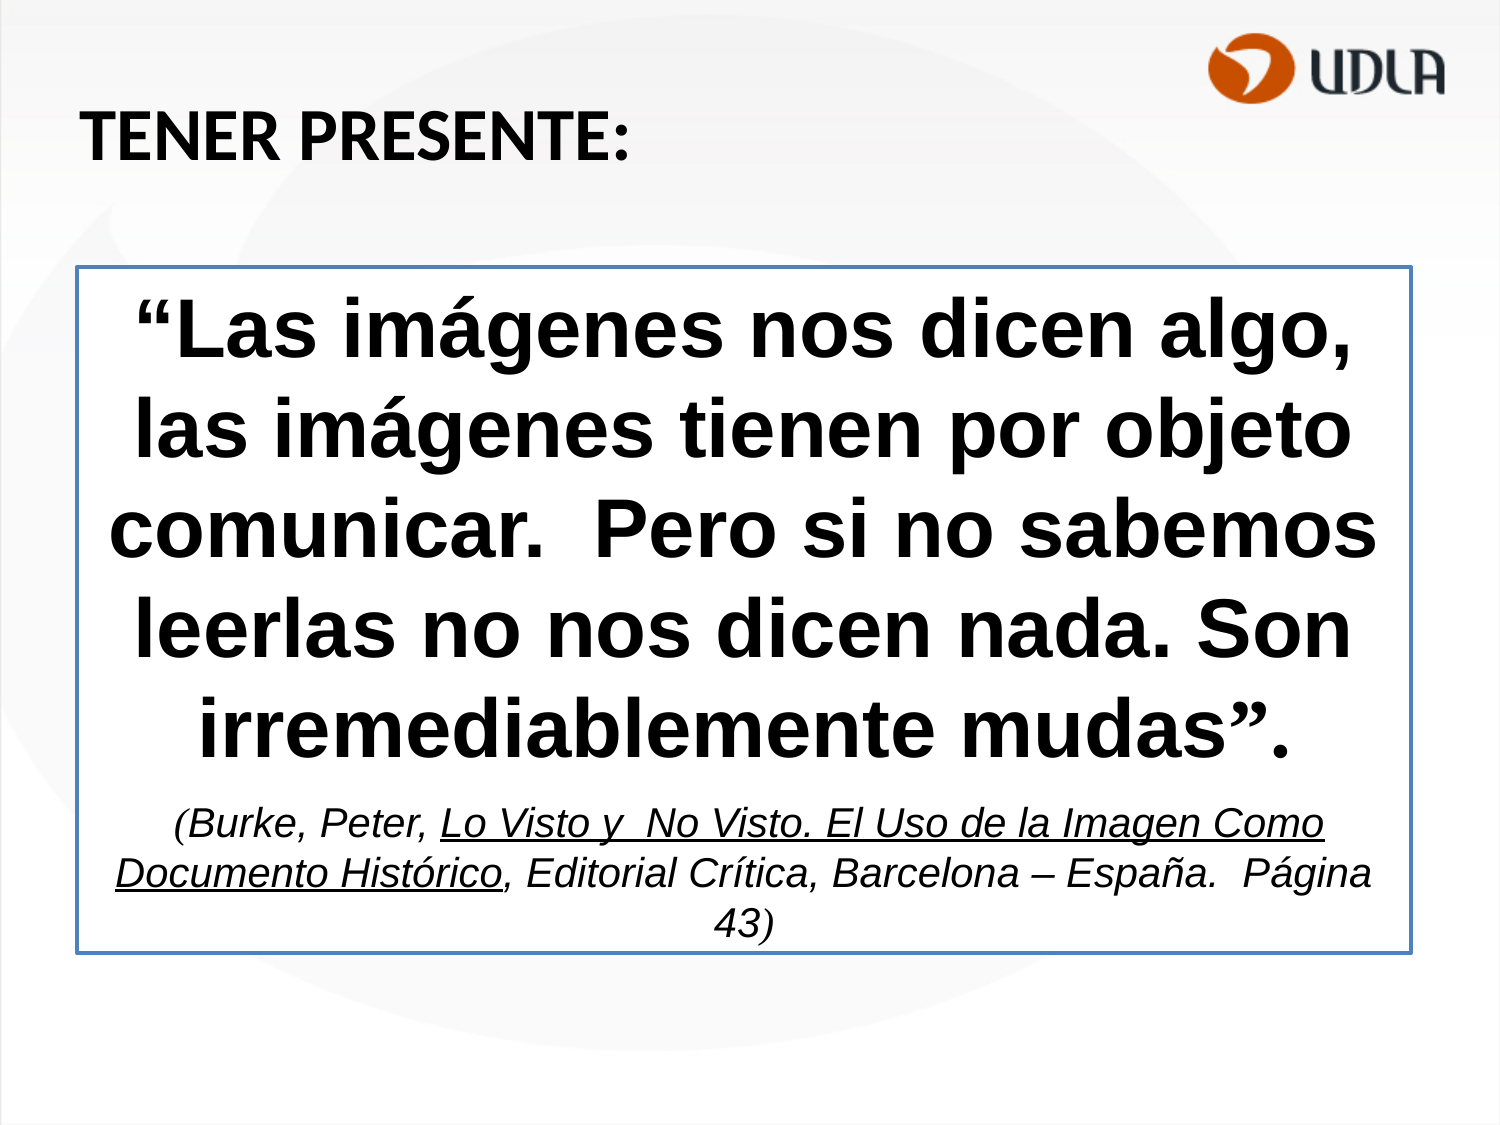

TENER PRESENTE:
“Las imágenes nos dicen algo, las imágenes tienen por objeto comunicar.  Pero si no sabemos leerlas no nos dicen nada. Son irremediablemente mudas”.
 (Burke, Peter, Lo Visto y  No Visto. El Uso de la Imagen Como Documento Histórico, Editorial Crítica, Barcelona – España.  Página 43)